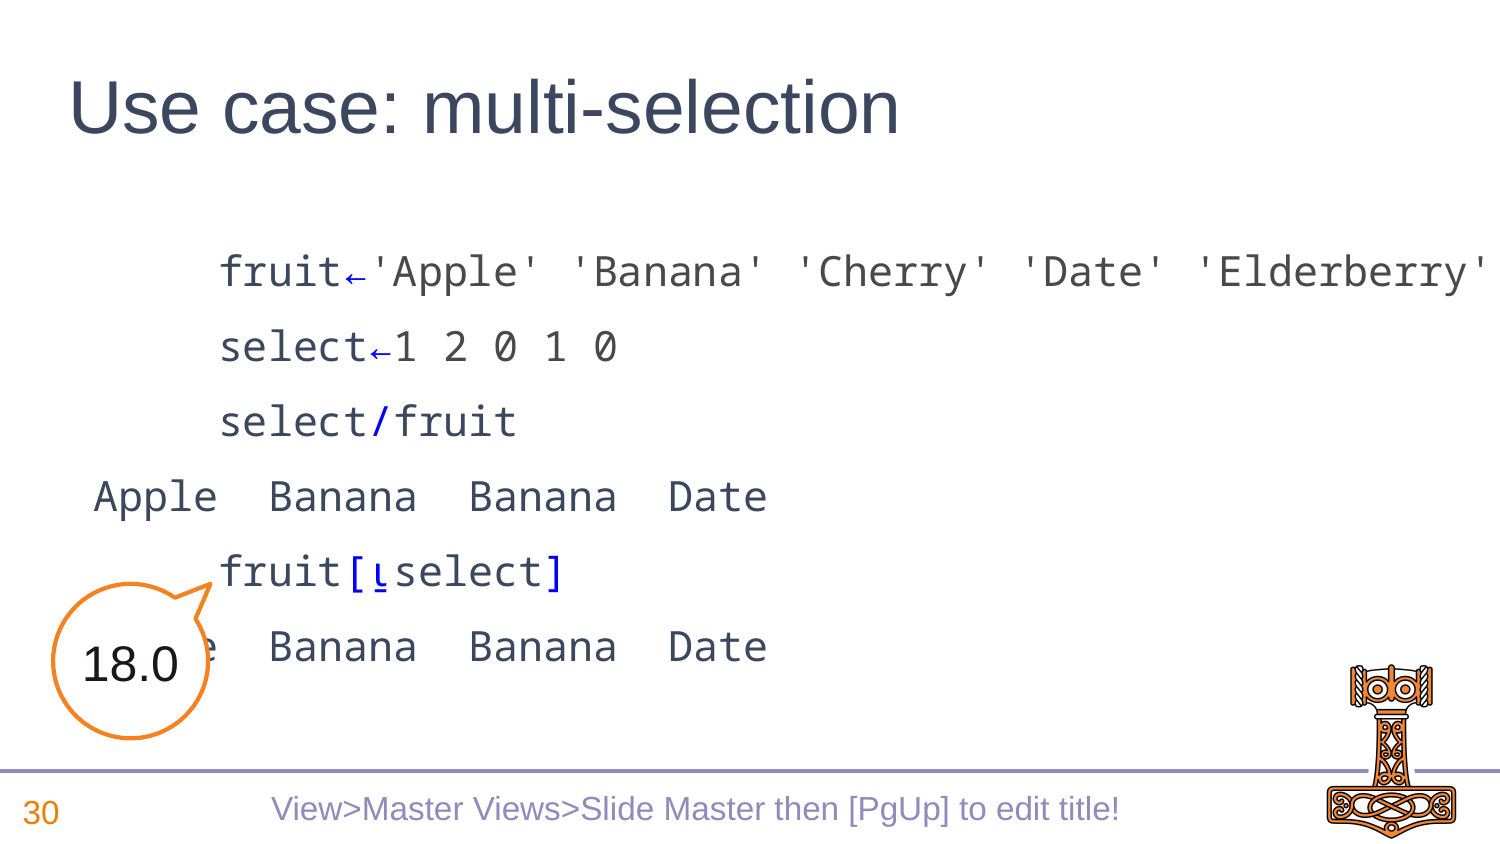

# Use case: multi-selection
      fruit←'Apple' 'Banana' 'Cherry' 'Date' 'Elderberry'
      select←1 2 0 1 0
      select/fruit
 Apple  Banana  Banana  Date
      fruit[⍸select]
 Apple  Banana  Banana  Date

18.0